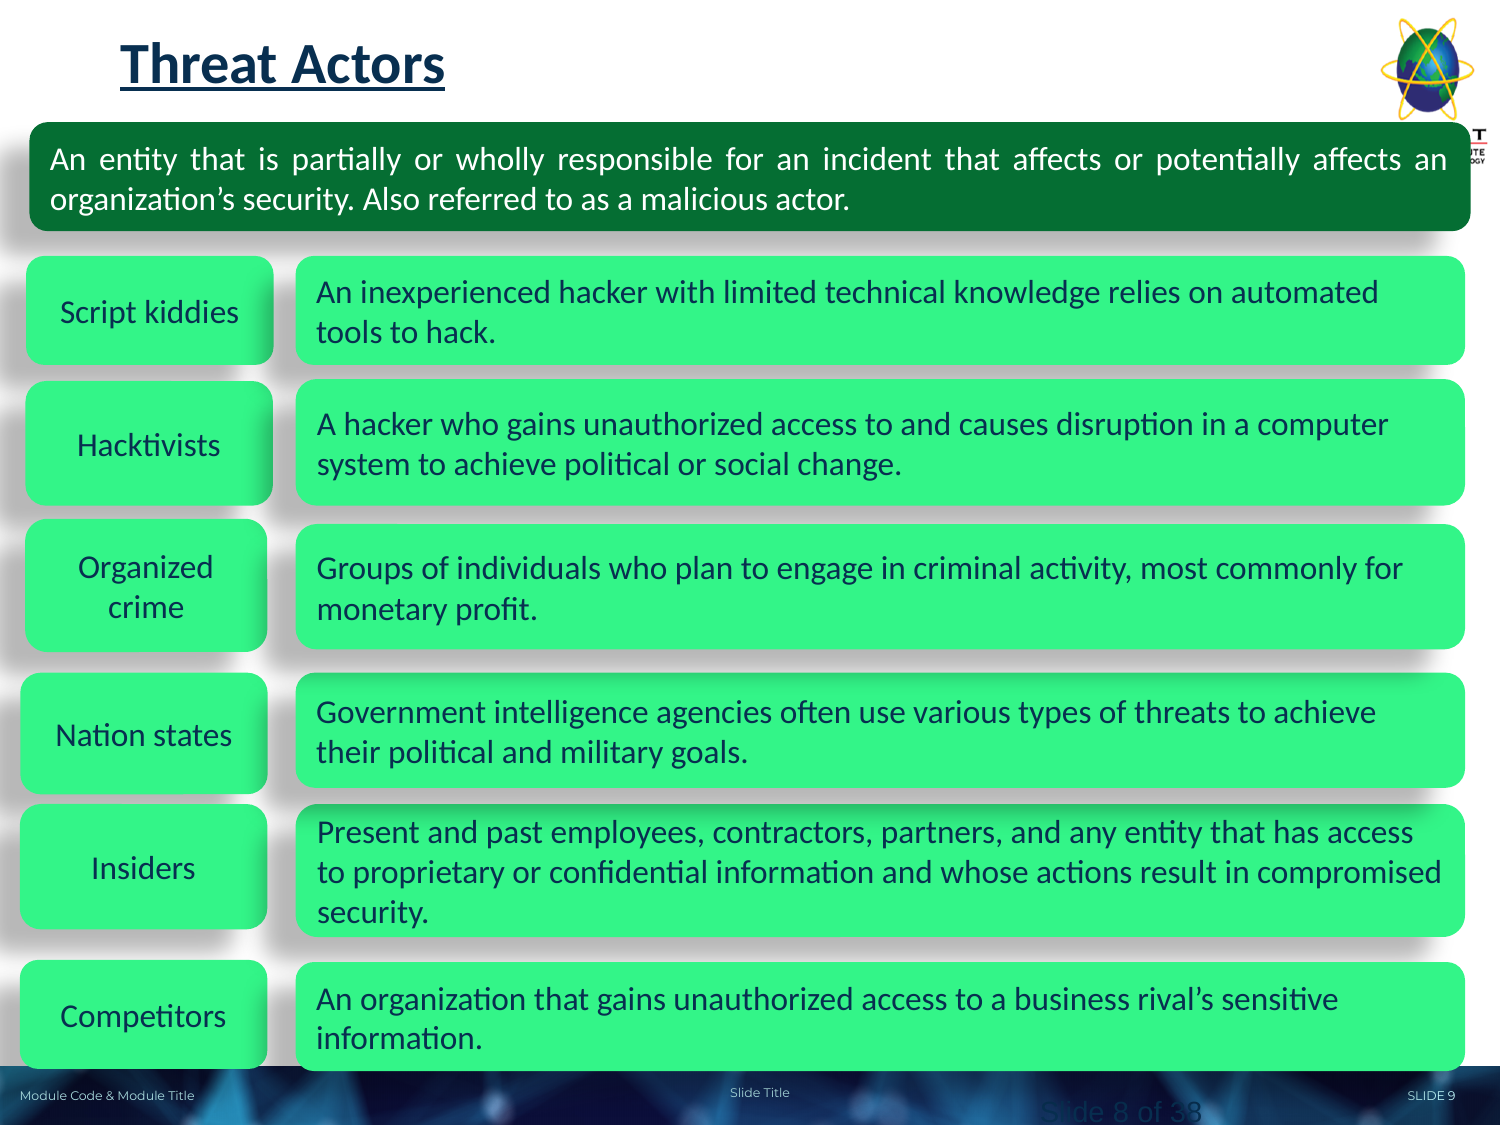

# Threat Actors
An entity that is partially or wholly responsible for an incident that affects or potentially affects an organization’s security. Also referred to as a malicious actor.
An inexperienced hacker with limited technical knowledge relies on automated tools to hack.
Script kiddies
A hacker who gains unauthorized access to and causes disruption in a computer system to achieve political or social change.
Hacktivists
Organized crime
Groups of individuals who plan to engage in criminal activity, most commonly for monetary profit.
Nation states
Government intelligence agencies often use various types of threats to achieve their political and military goals.
Insiders
Present and past employees, contractors, partners, and any entity that has access to proprietary or confidential information and whose actions result in compromised security.
Competitors
An organization that gains unauthorized access to a business rival’s sensitive information.
Slide 8 of 38